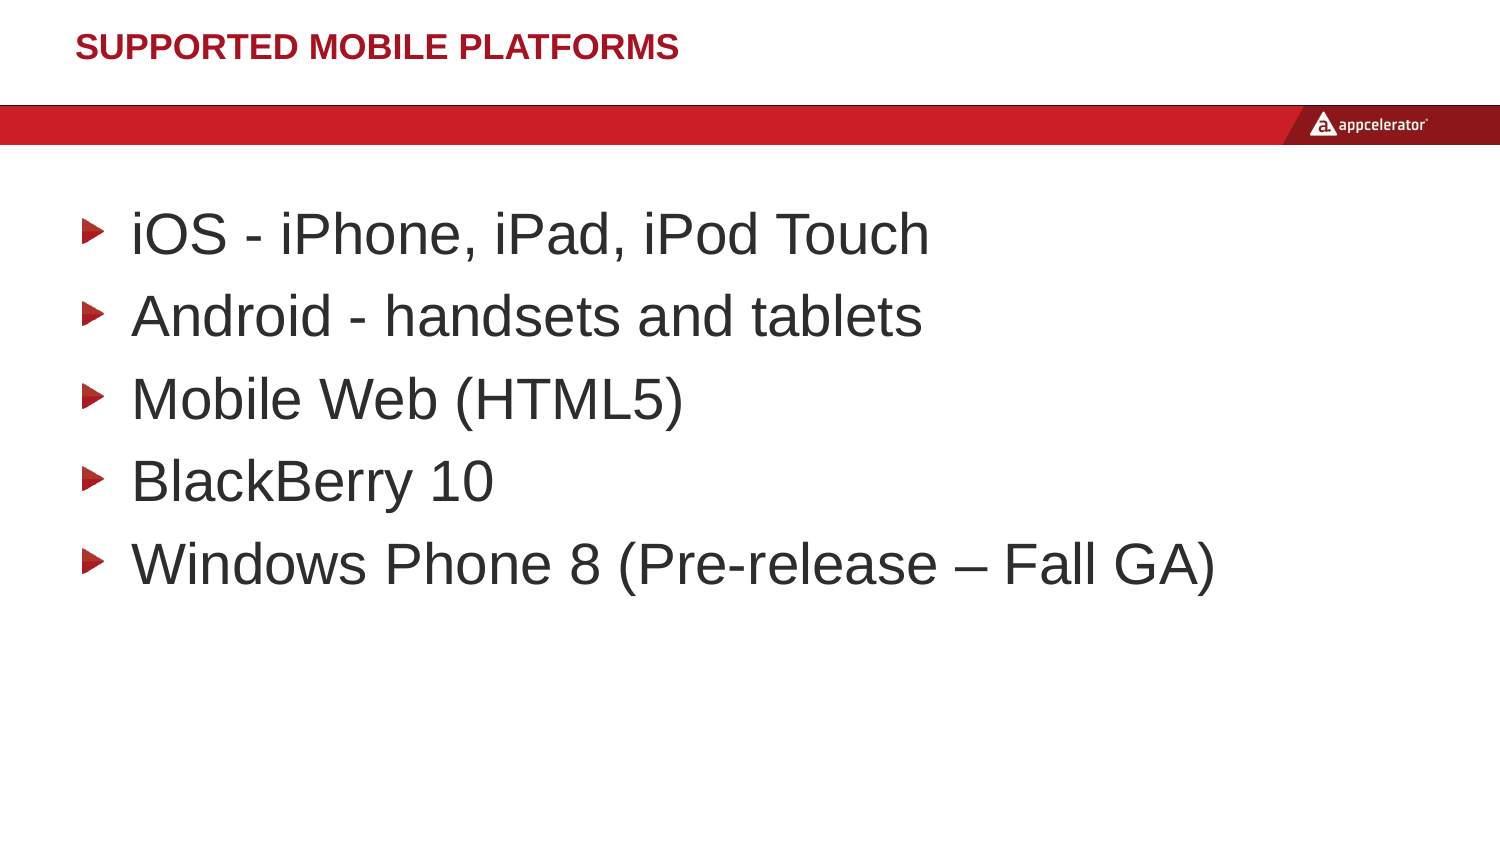

# Supported Mobile Platforms
iOS - iPhone, iPad, iPod Touch
Android - handsets and tablets
Mobile Web (HTML5)
BlackBerry 10
Windows Phone 8 (Pre-release – Fall GA)